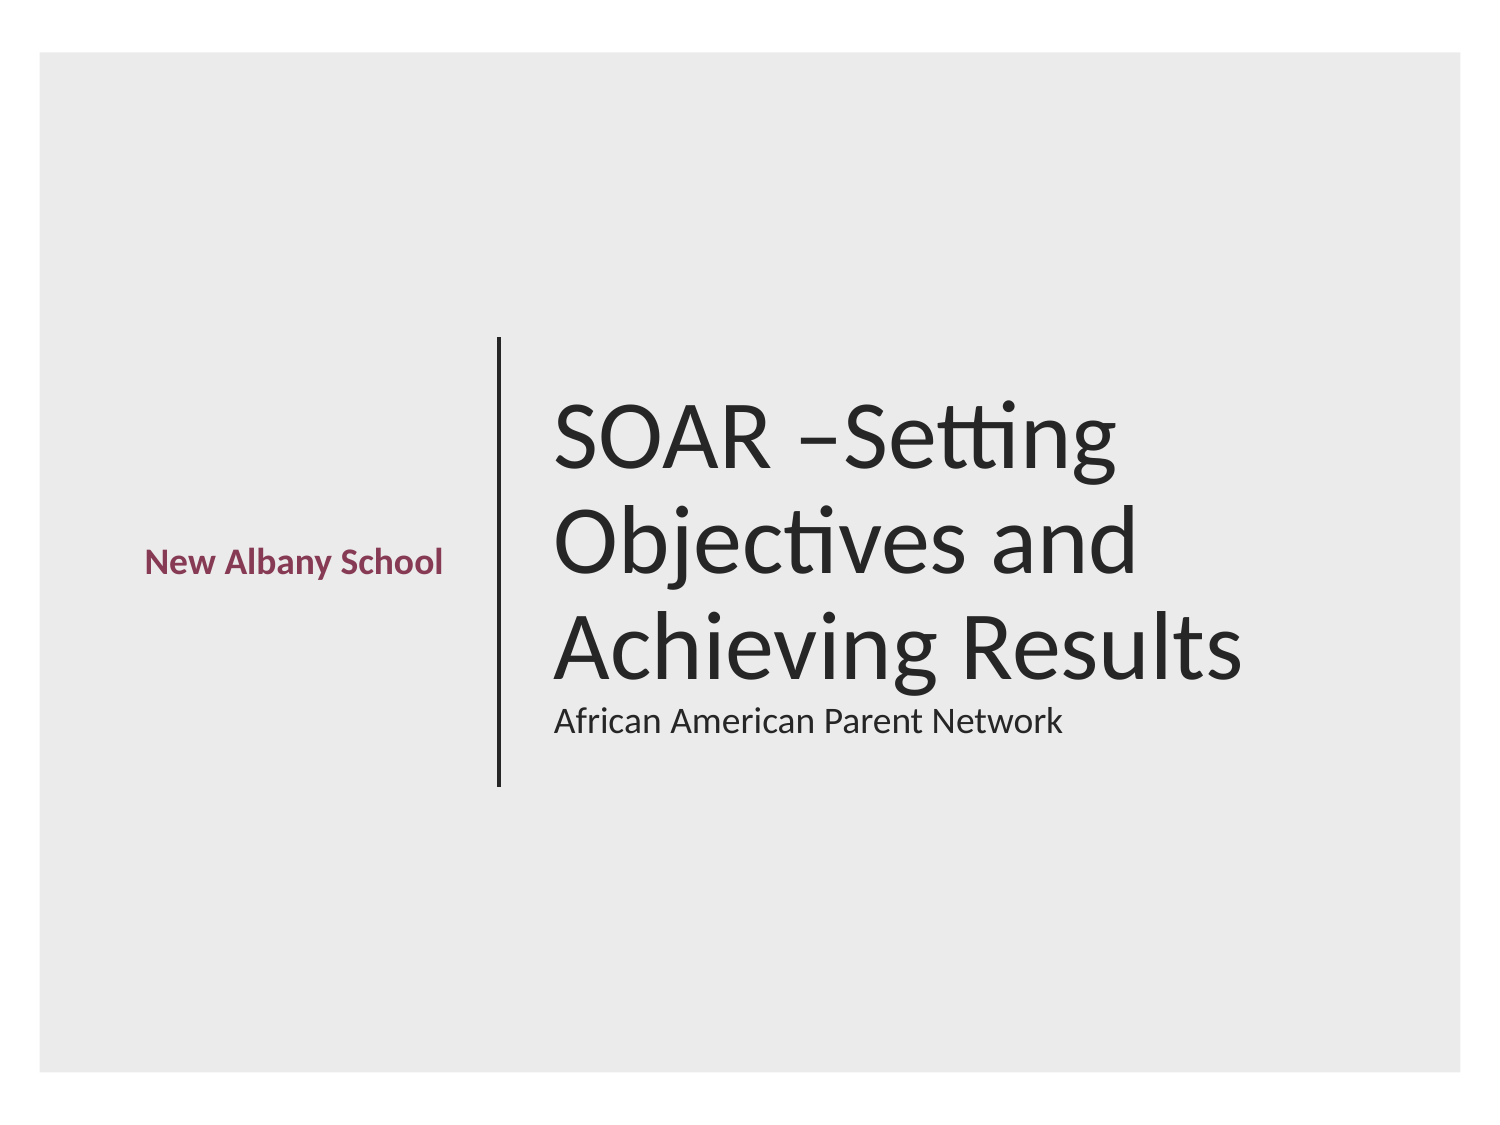

New Albany School
# SOAR –Setting Objectives and Achieving Results African American Parent Network